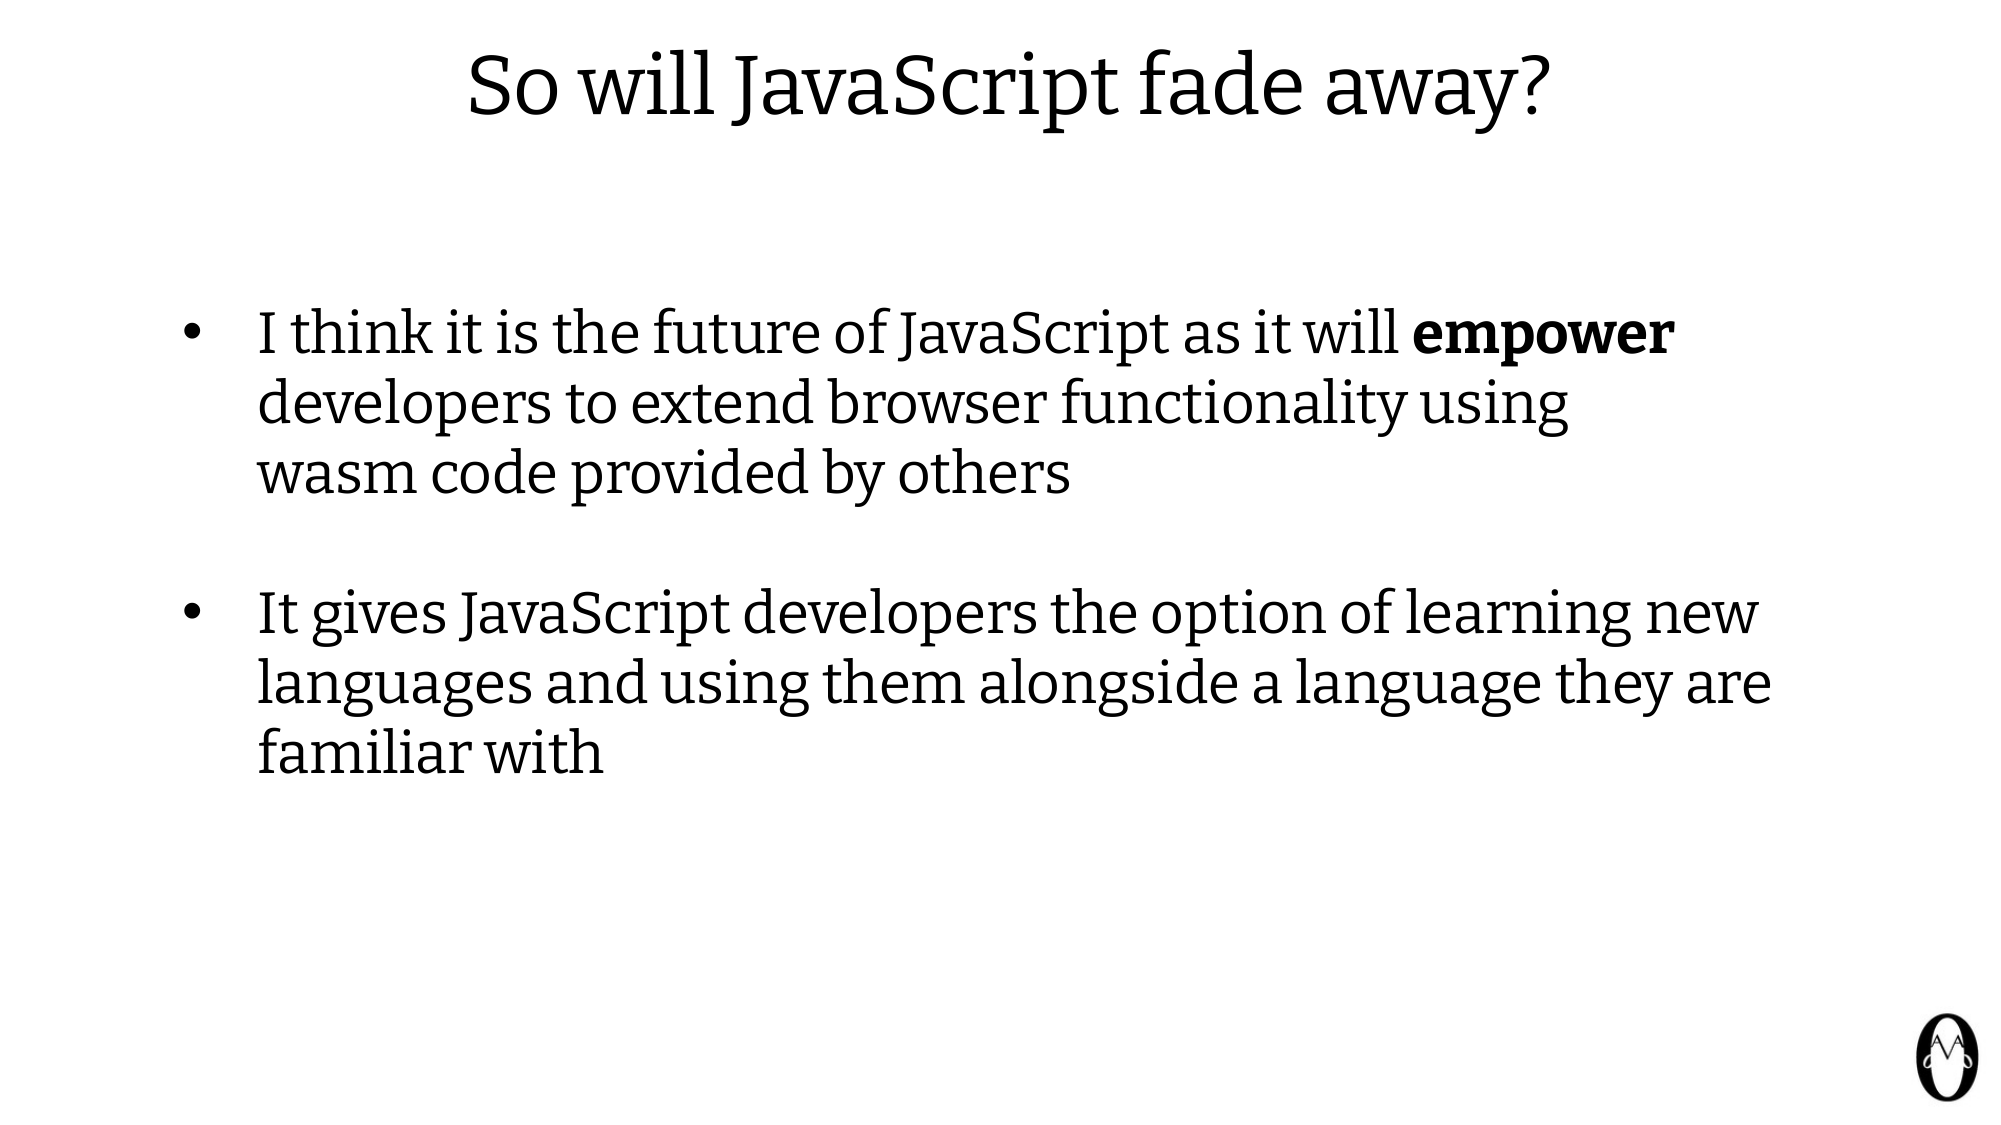

So will JavaScript fade away?
I think it is the future of JavaScript as it will empower
developers to extend browser functionality using
wasm code provided by others
It gives JavaScript developers the option of learning new
languages and using them alongside a language they are
familiar with